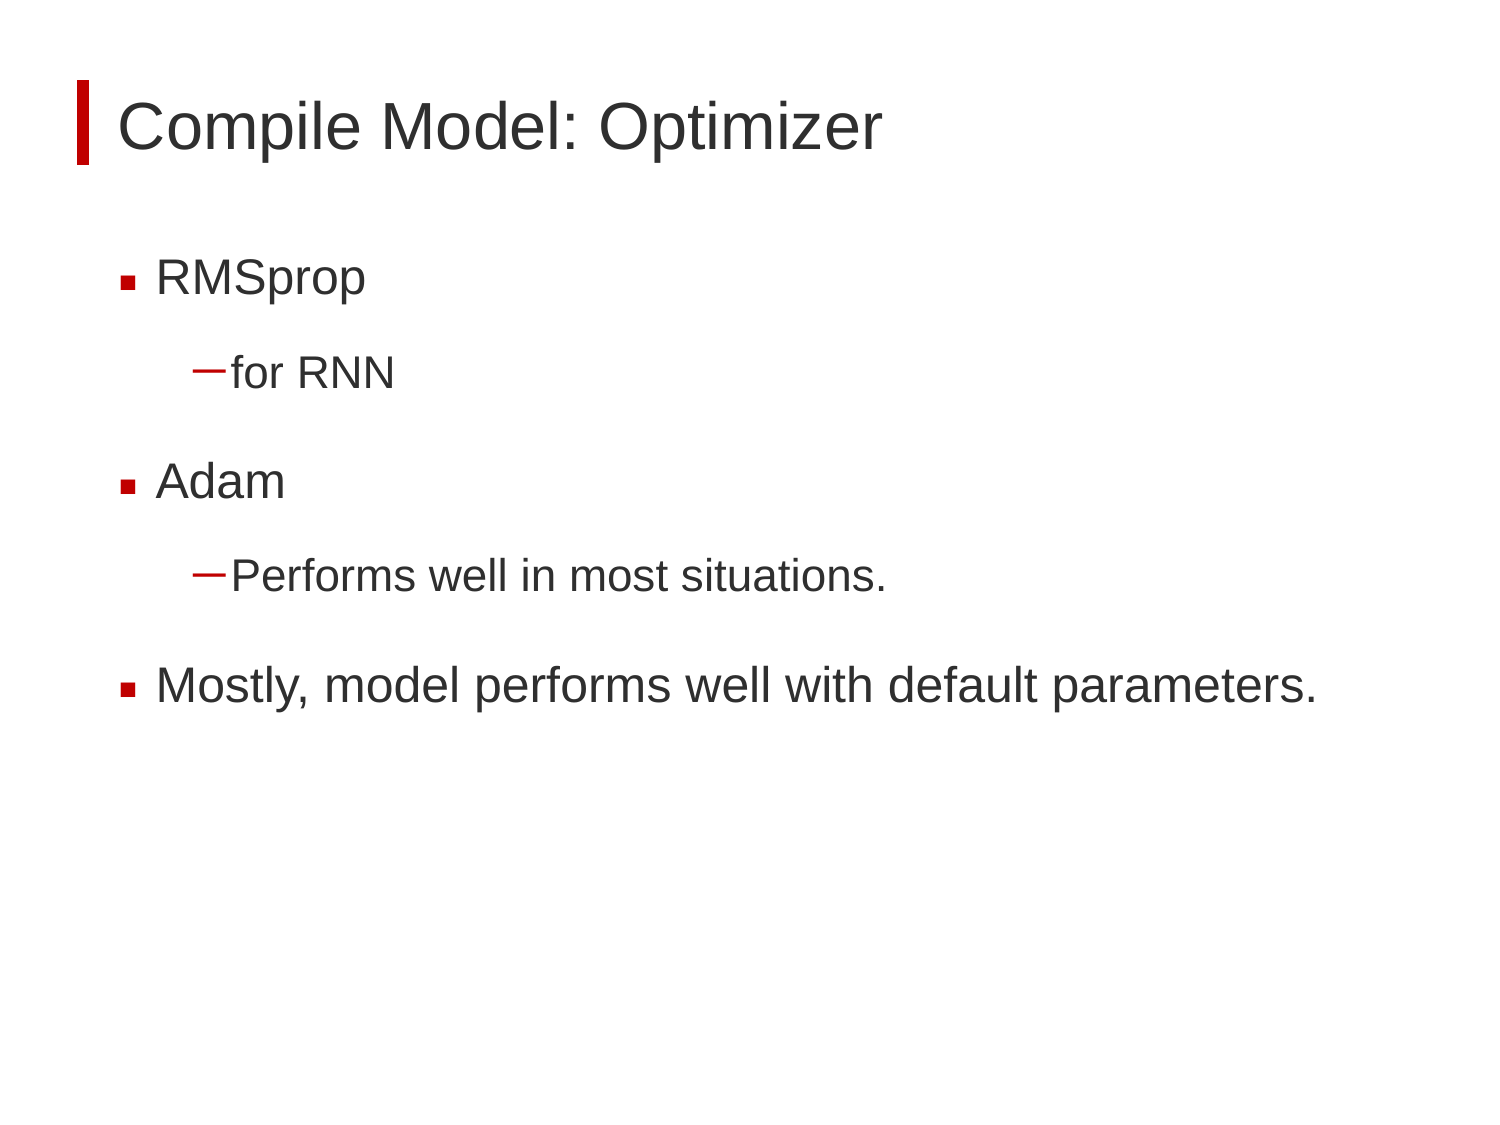

# Compile Model: Optimizer
RMSprop
for RNN
Adam
Performs well in most situations.
Mostly, model performs well with default parameters.